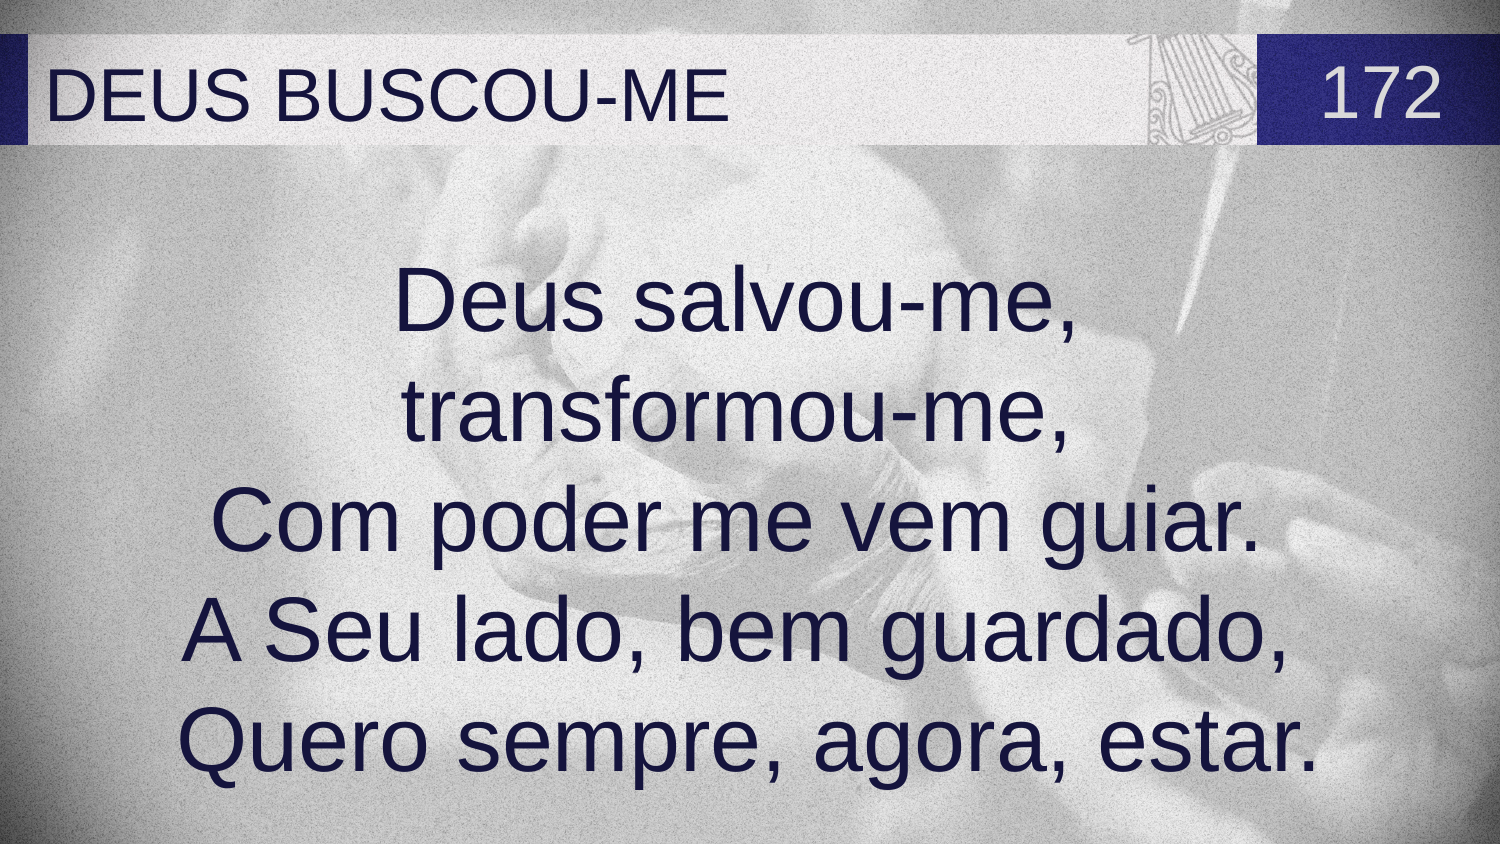

# DEUS BUSCOU-ME
172
Deus salvou-me,
transformou-me,
Com poder me vem guiar.
A Seu lado, bem guardado,
Quero sempre, agora, estar.